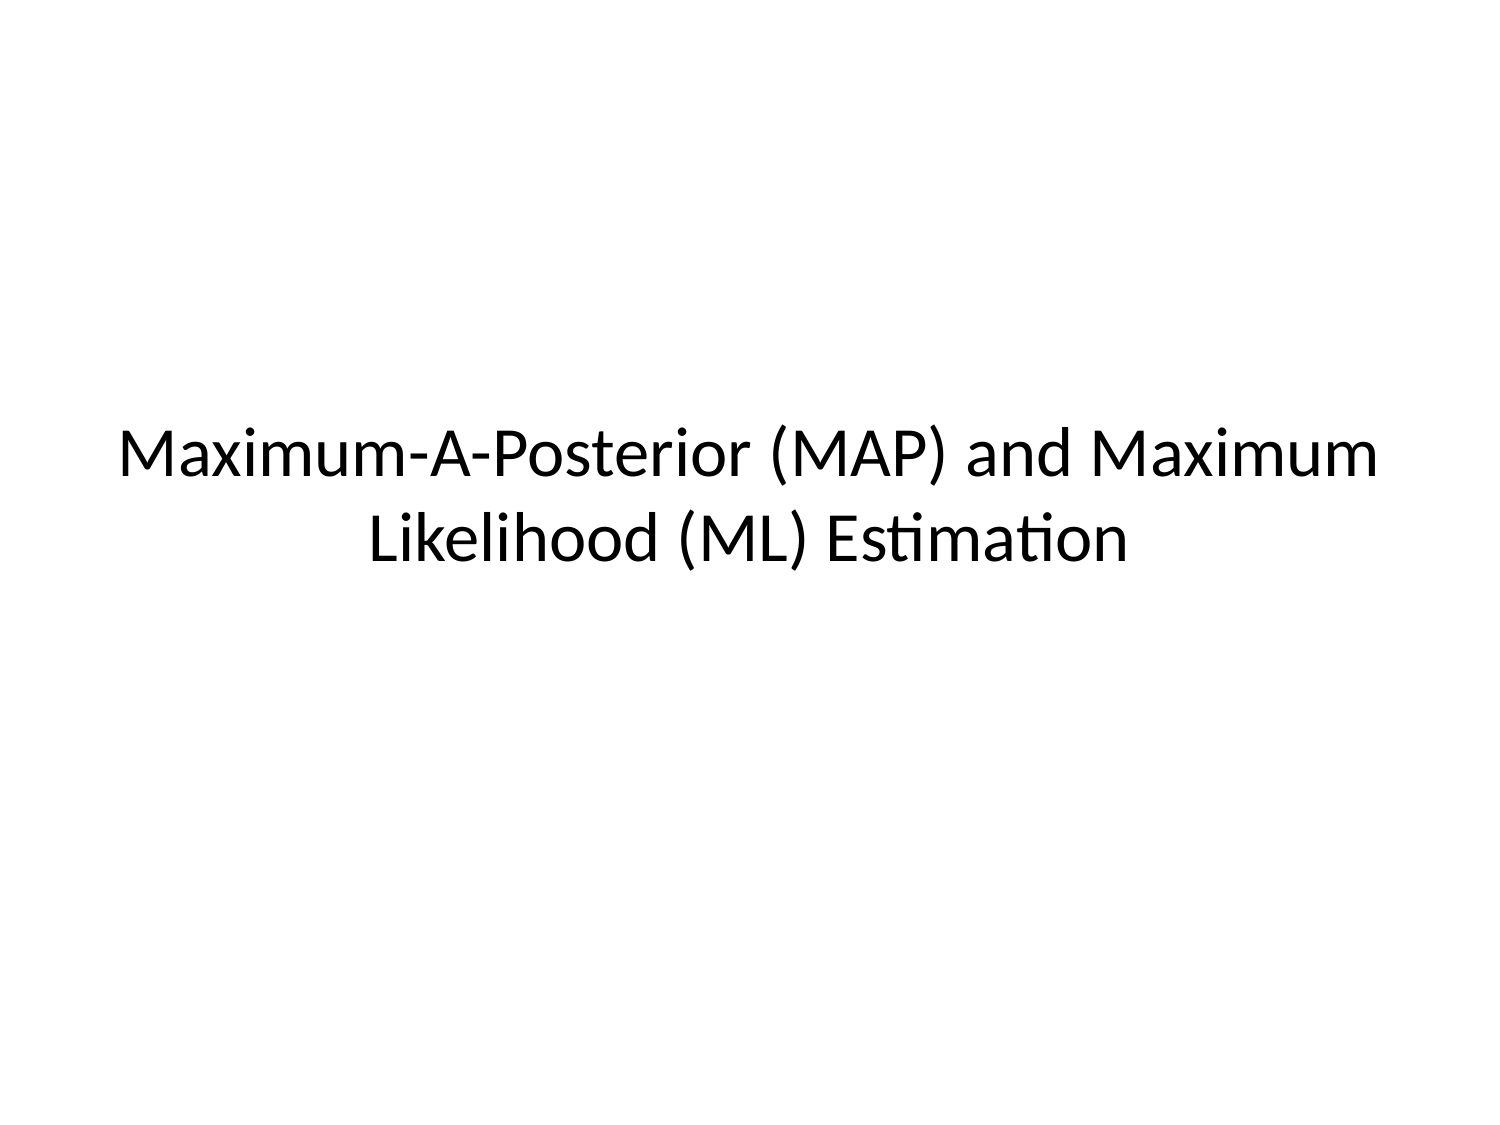

# Maximum-A-Posterior (MAP) and Maximum Likelihood (ML) Estimation